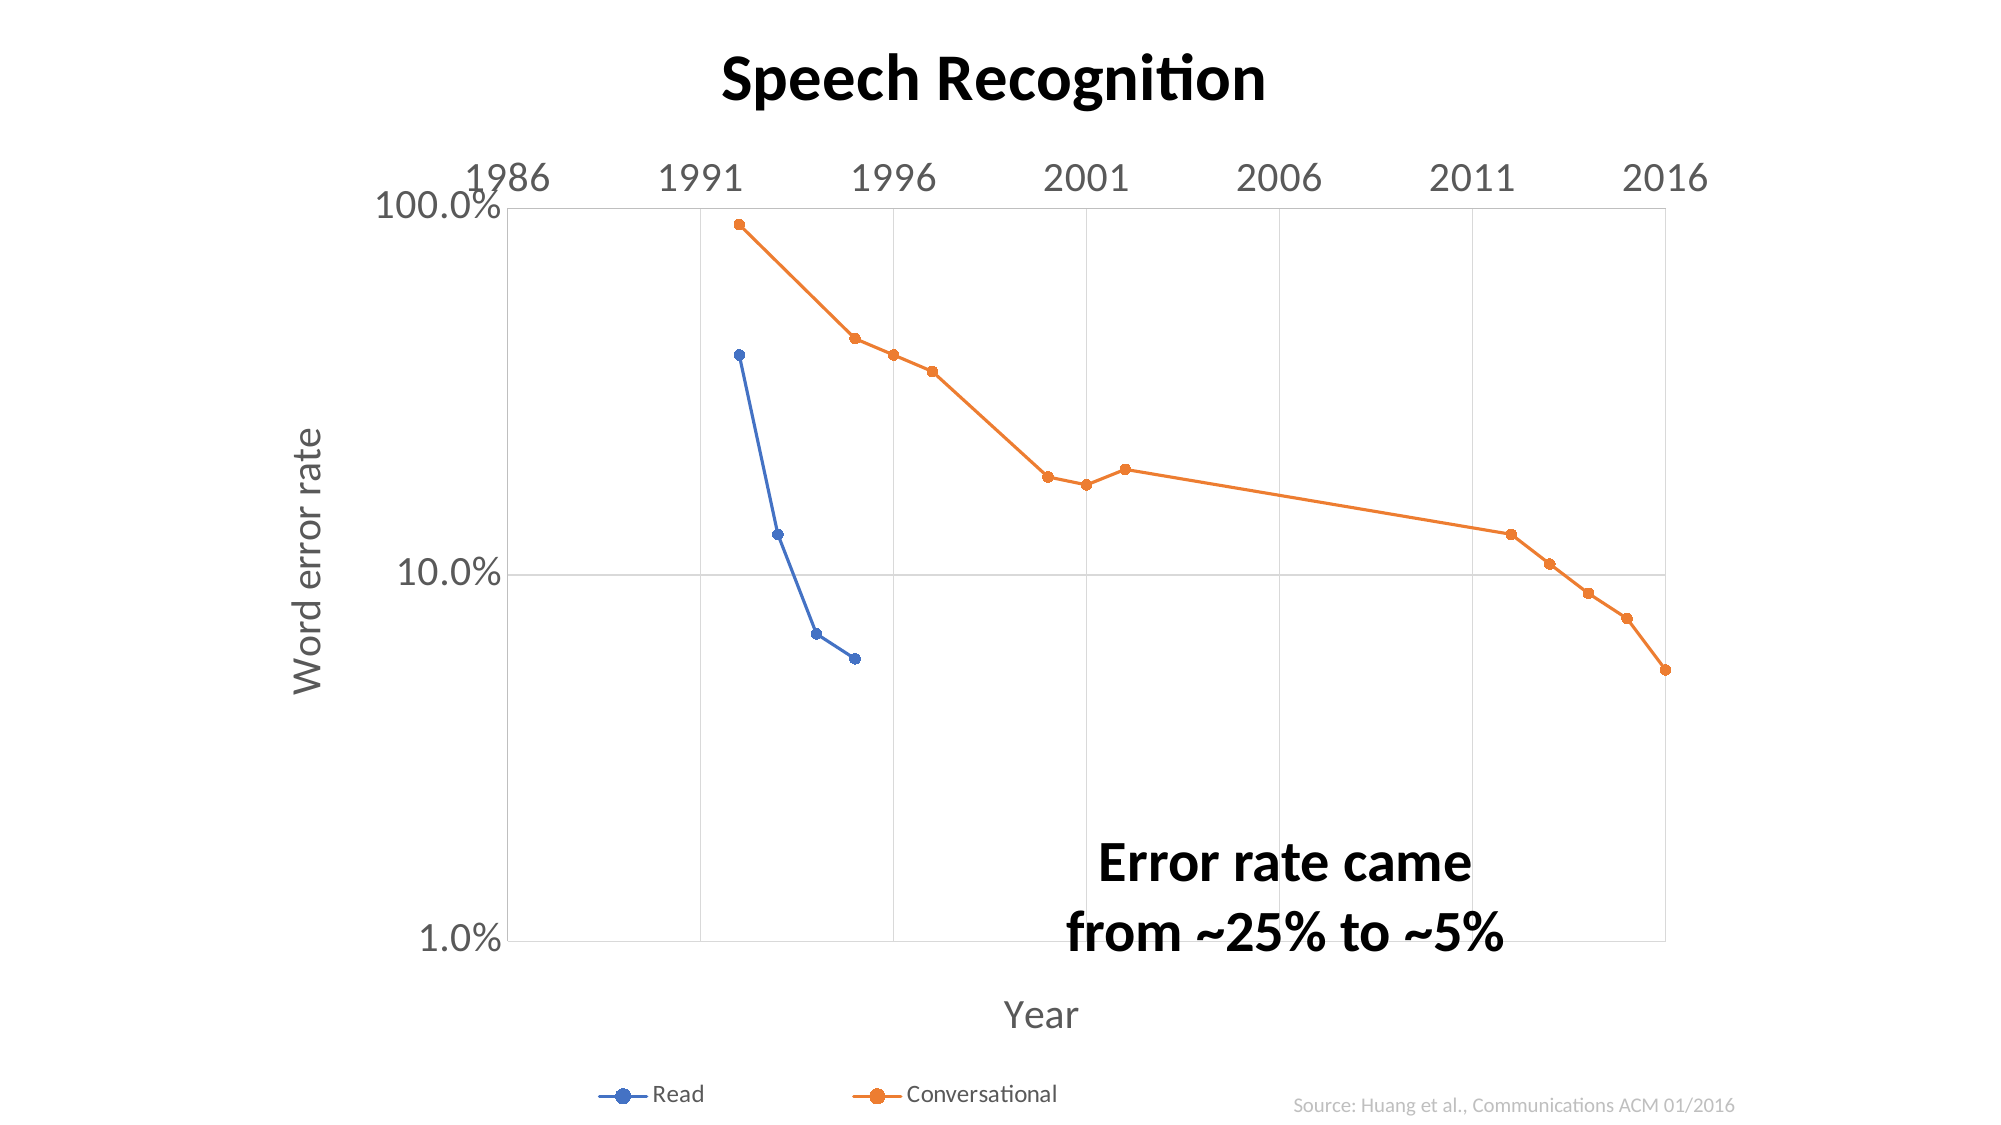

### Chart: Speech Recognition

| Category | Read | Conversational |
|---|---|---|
Error rate came from ~25% to ~5%
Source: Huang et al., Communications ACM 01/2016